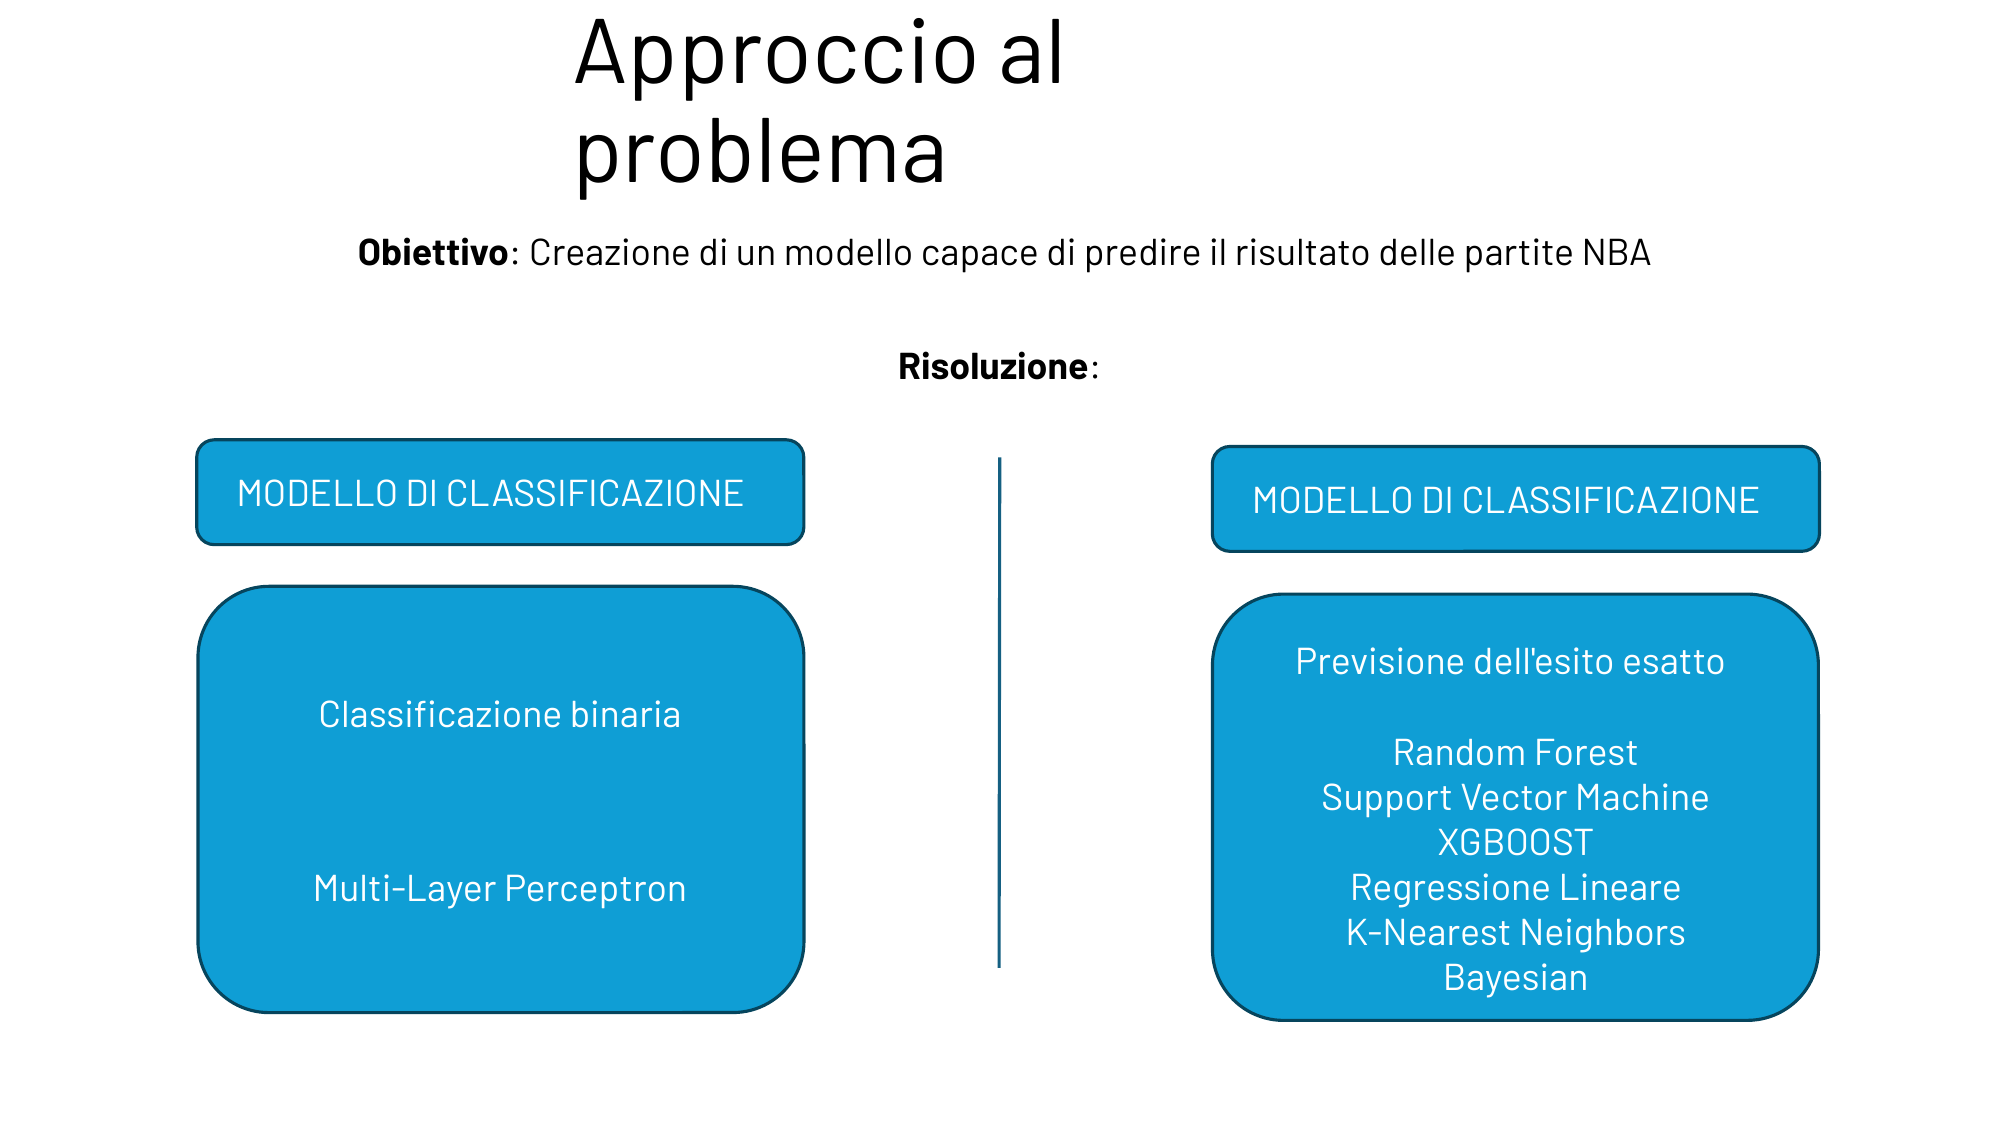

# Approccio al problema
Obiettivo: Creazione di un modello capace di predire il risultato delle partite NBA
Risoluzione:

MODELLO DI CLASSIFICAZIONE
MODELLO DI CLASSIFICAZIONE

Previsione dell'esito esatto
Classificazione binaria
Random Forest
Support Vector Machine
XGBOOST
Regressione Lineare
K-Nearest Neighbors
Bayesian
Multi-Layer Perceptron